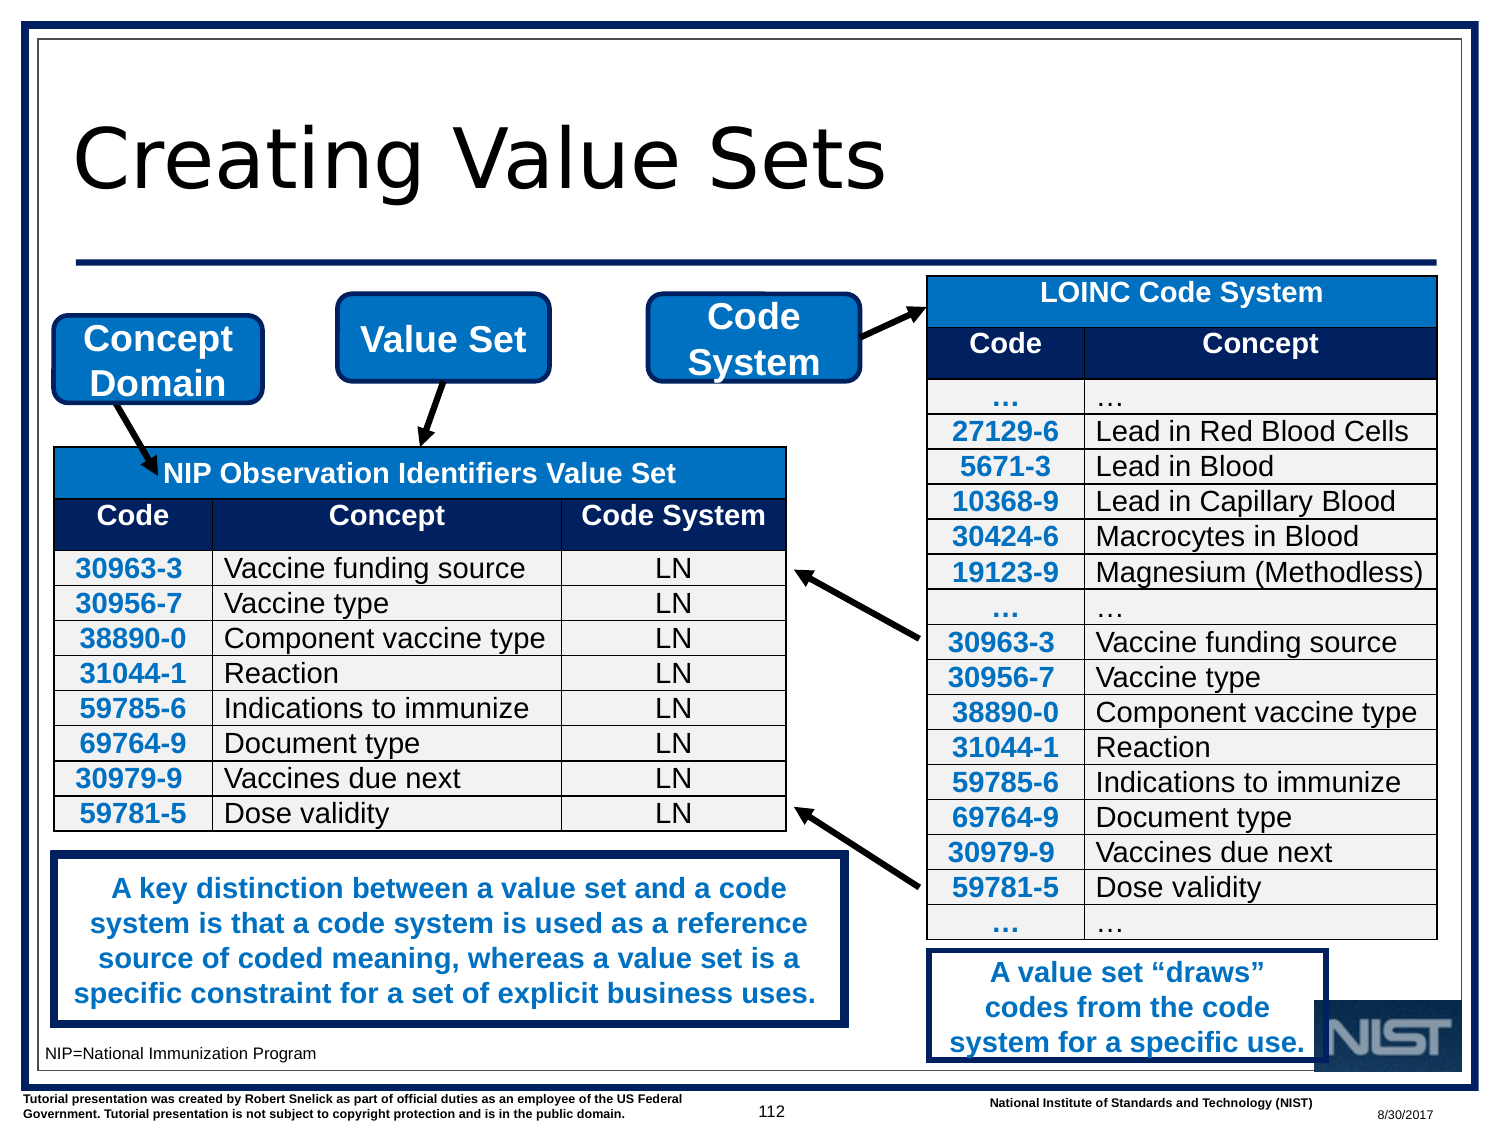

# Creating Value Sets
| LOINC Code System |  |
| --- | --- |
| Code | Concept |
| … | … |
| 27129-6 | Lead in Red Blood Cells |
| 5671-3 | Lead in Blood |
| 10368-9 | Lead in Capillary Blood |
| 30424-6 | Macrocytes in Blood |
| 19123-9 | Magnesium (Methodless) |
| … | … |
| 30963-3 | Vaccine funding source |
| 30956-7 | Vaccine type |
| 38890-0 | Component vaccine type |
| 31044-1 | Reaction |
| 59785-6 | Indications to immunize |
| 69764-9 | Document type |
| 30979-9 | Vaccines due next |
| 59781-5 | Dose validity |
| … | … |
Value Set
Code System
Concept Domain
| NIP Observation Identifiers Value Set |  |  |
| --- | --- | --- |
| Code | Concept | Code System |
| 30963-3 | Vaccine funding source | LN |
| 30956-7 | Vaccine type | LN |
| 38890-0 | Component vaccine type | LN |
| 31044-1 | Reaction | LN |
| 59785-6 | Indications to immunize | LN |
| 69764-9 | Document type | LN |
| 30979-9 | Vaccines due next | LN |
| 59781-5 | Dose validity | LN |
C(R/RE)
A key distinction between a value set and a code system is that a code system is used as a reference source of coded meaning, whereas a value set is a specific constraint for a set of explicit business uses.
A value set “draws” codes from the code system for a specific use.
NIP=National Immunization Program
112
8/30/2017